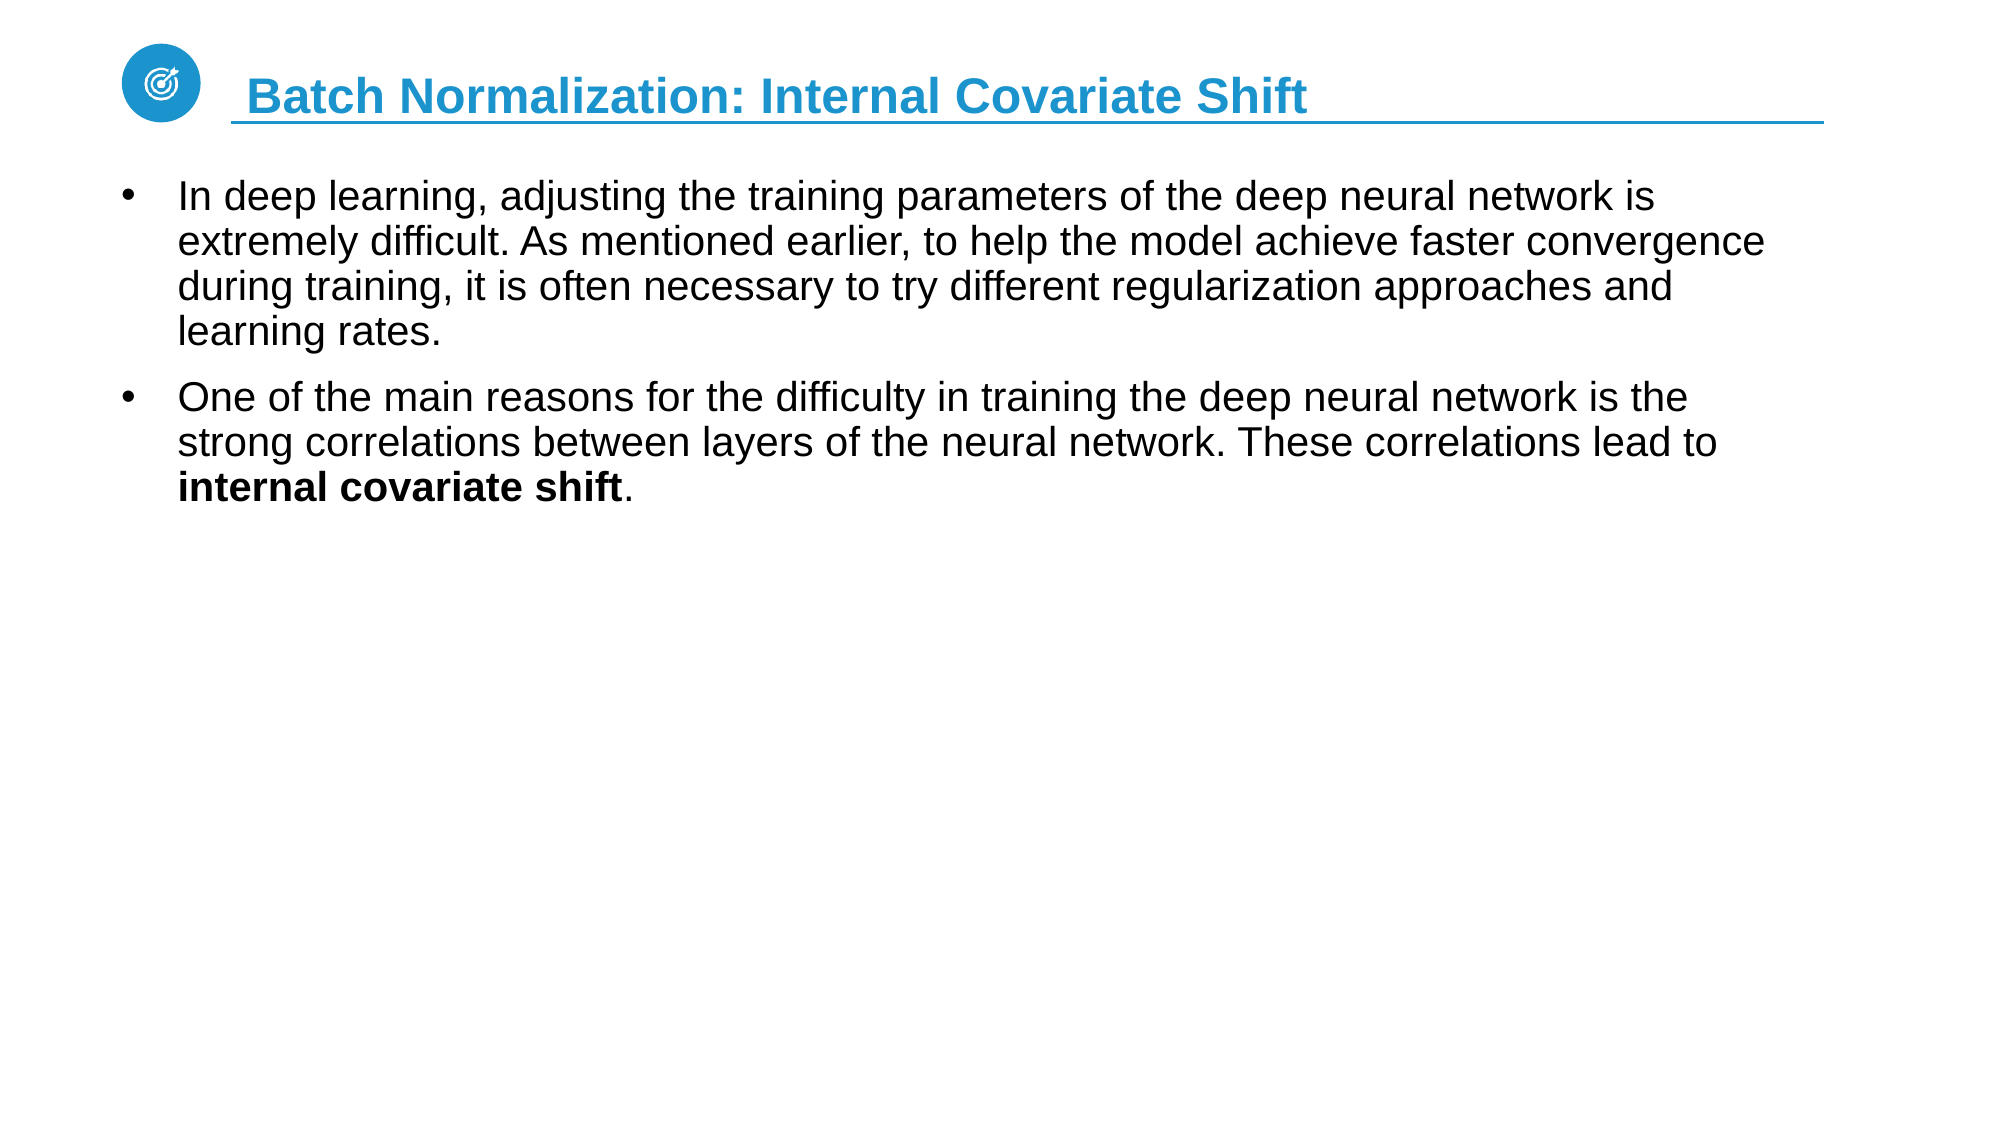

# Batch Normalization: Internal Covariate Shift
In deep learning, adjusting the training parameters of the deep neural network is extremely difficult. As mentioned earlier, to help the model achieve faster convergence during training, it is often necessary to try different regularization approaches and learning rates.
One of the main reasons for the difficulty in training the deep neural network is the strong correlations between layers of the neural network. These correlations lead to internal covariate shift.